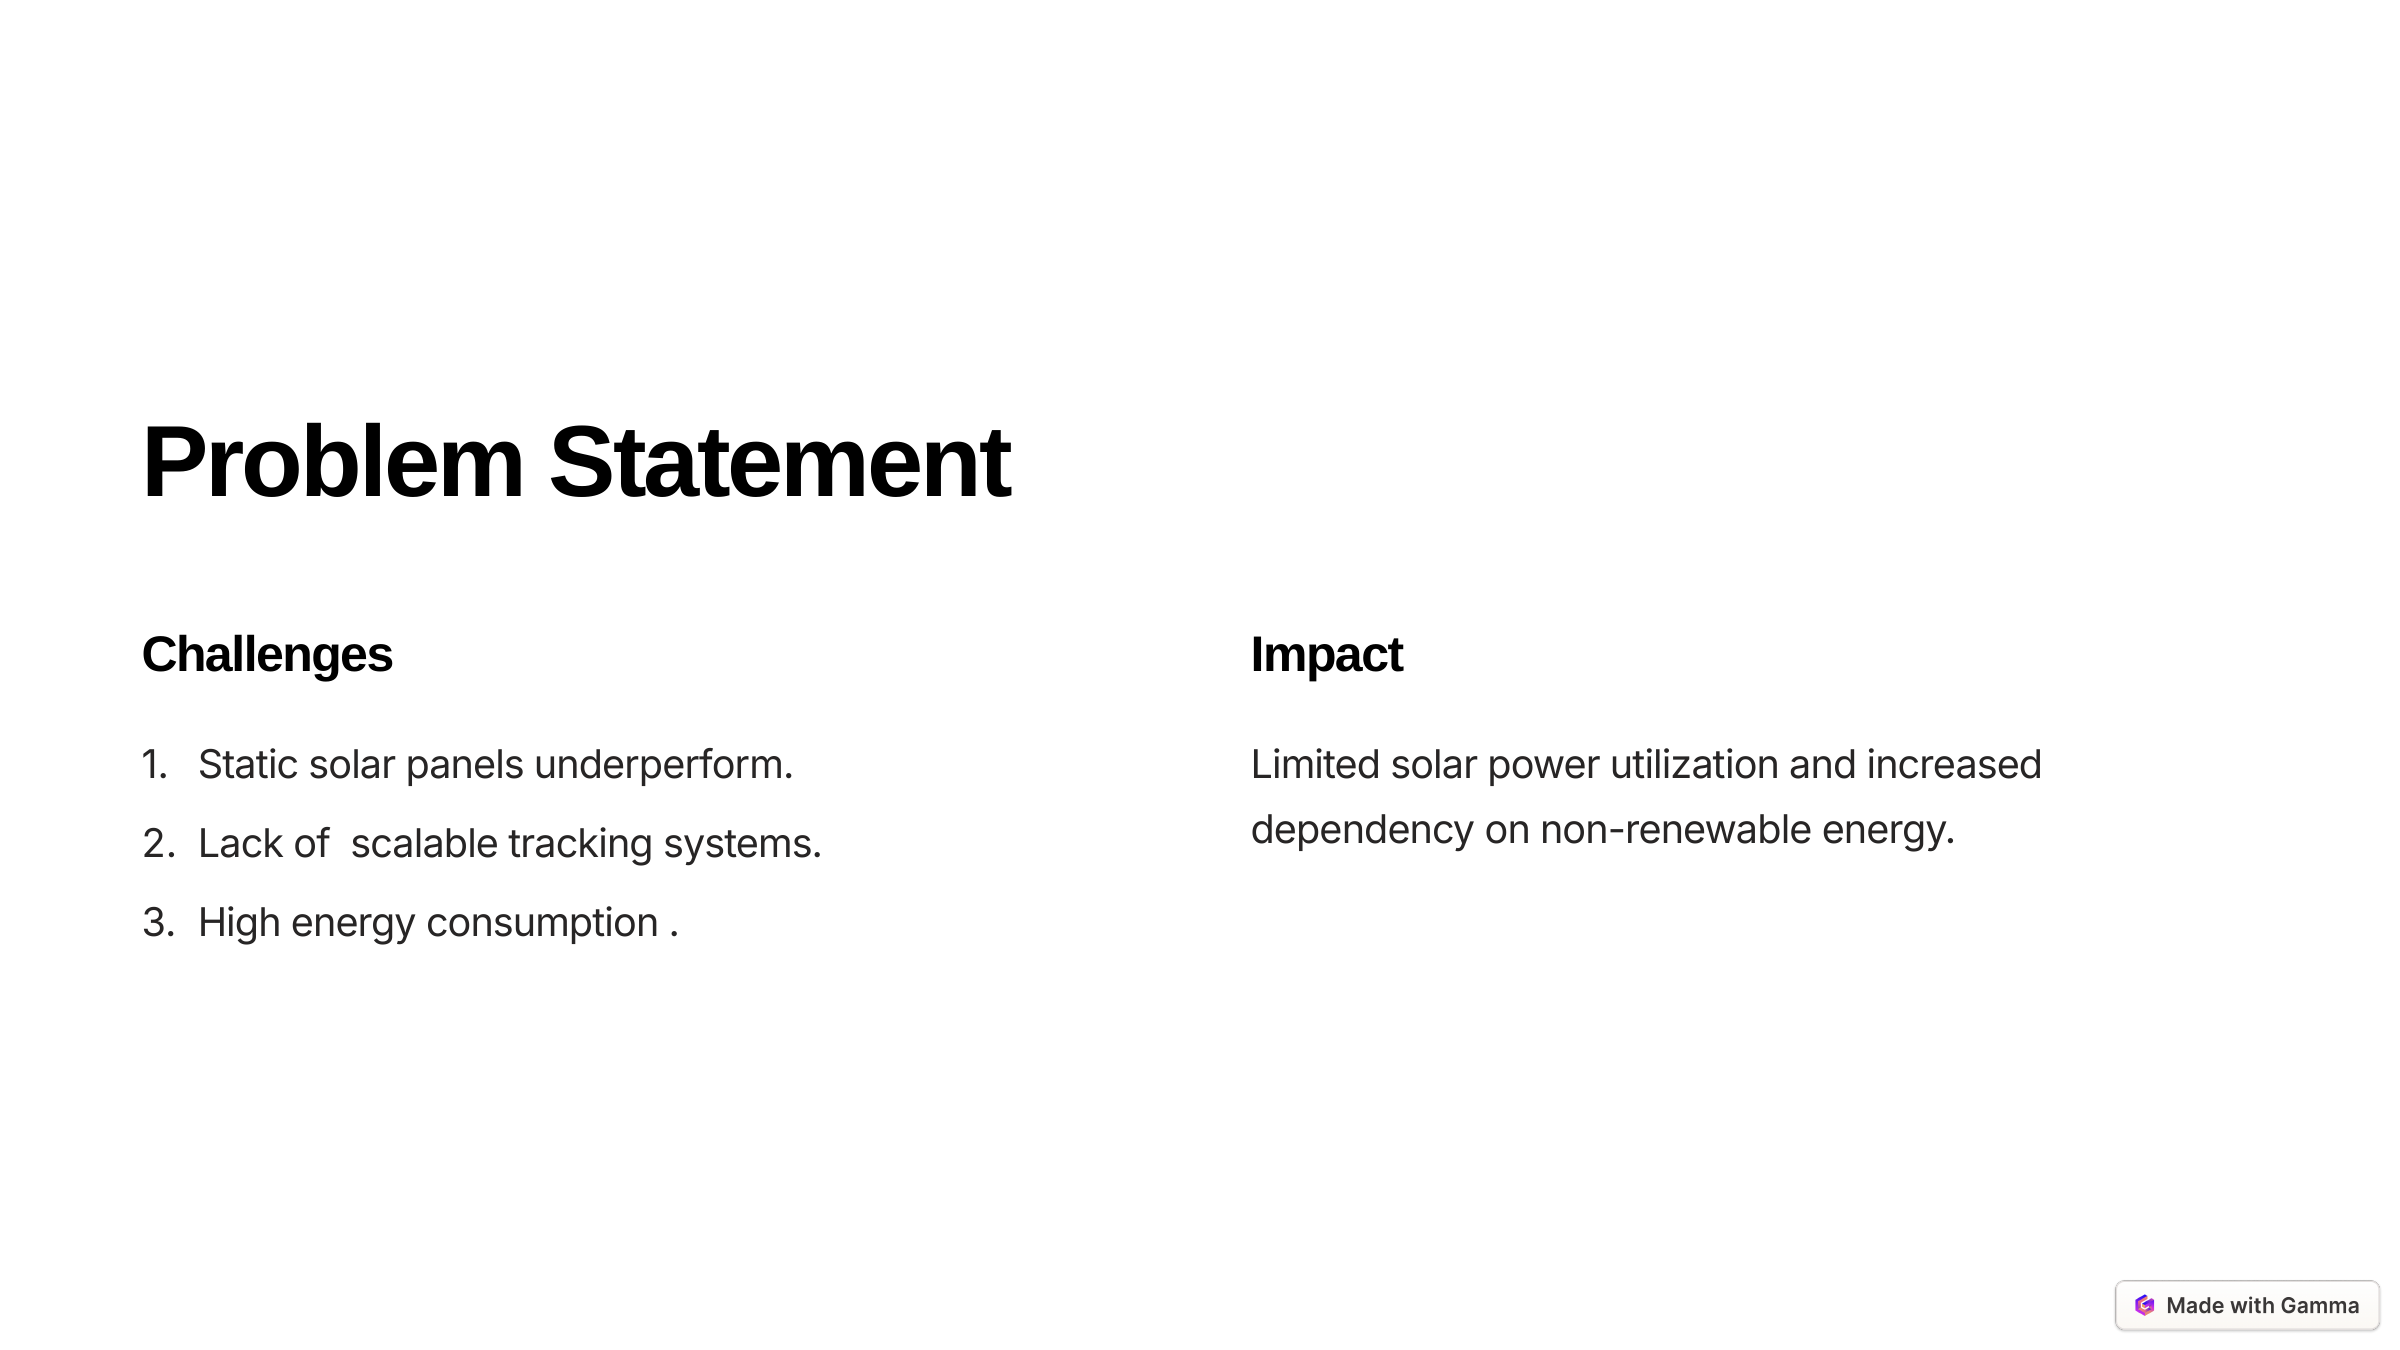

Problem Statement
Challenges
Impact
Static solar panels underperform.
Limited solar power utilization and increased dependency on non-renewable energy.
Lack of  scalable tracking systems.
High energy consumption .